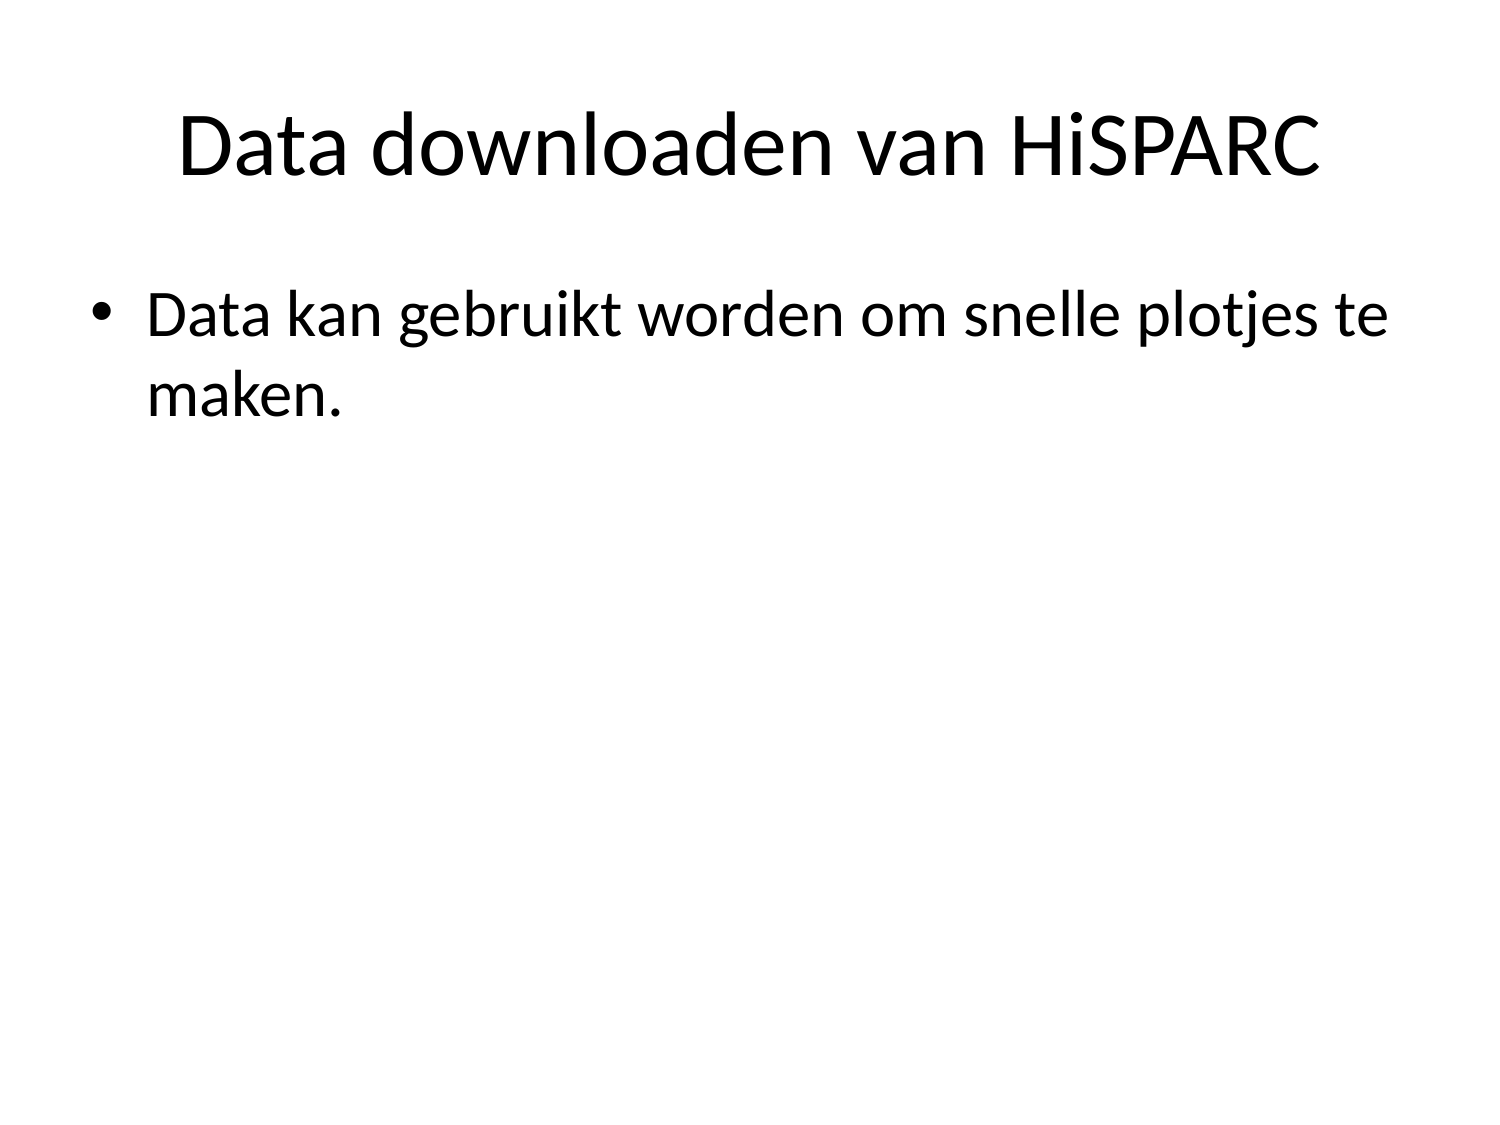

# Data downloaden van HiSPARC
Data kan gebruikt worden om snelle plotjes te maken.